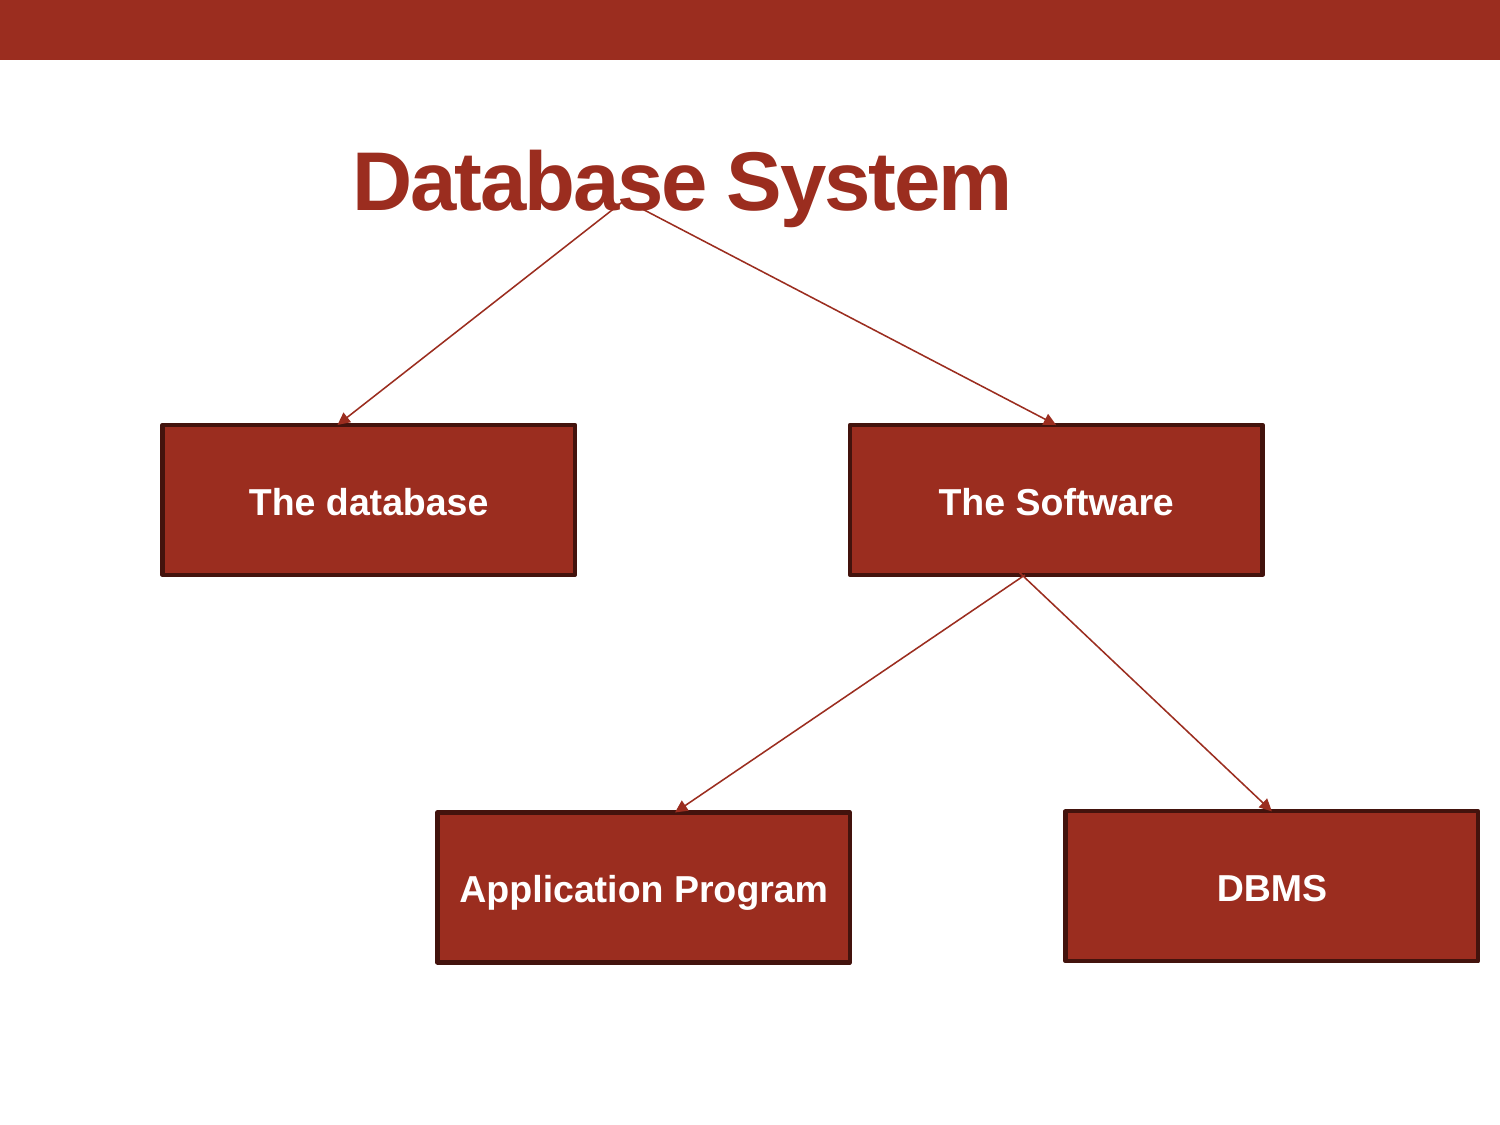

# Database System
The database
The Software
DBMS
Application Program